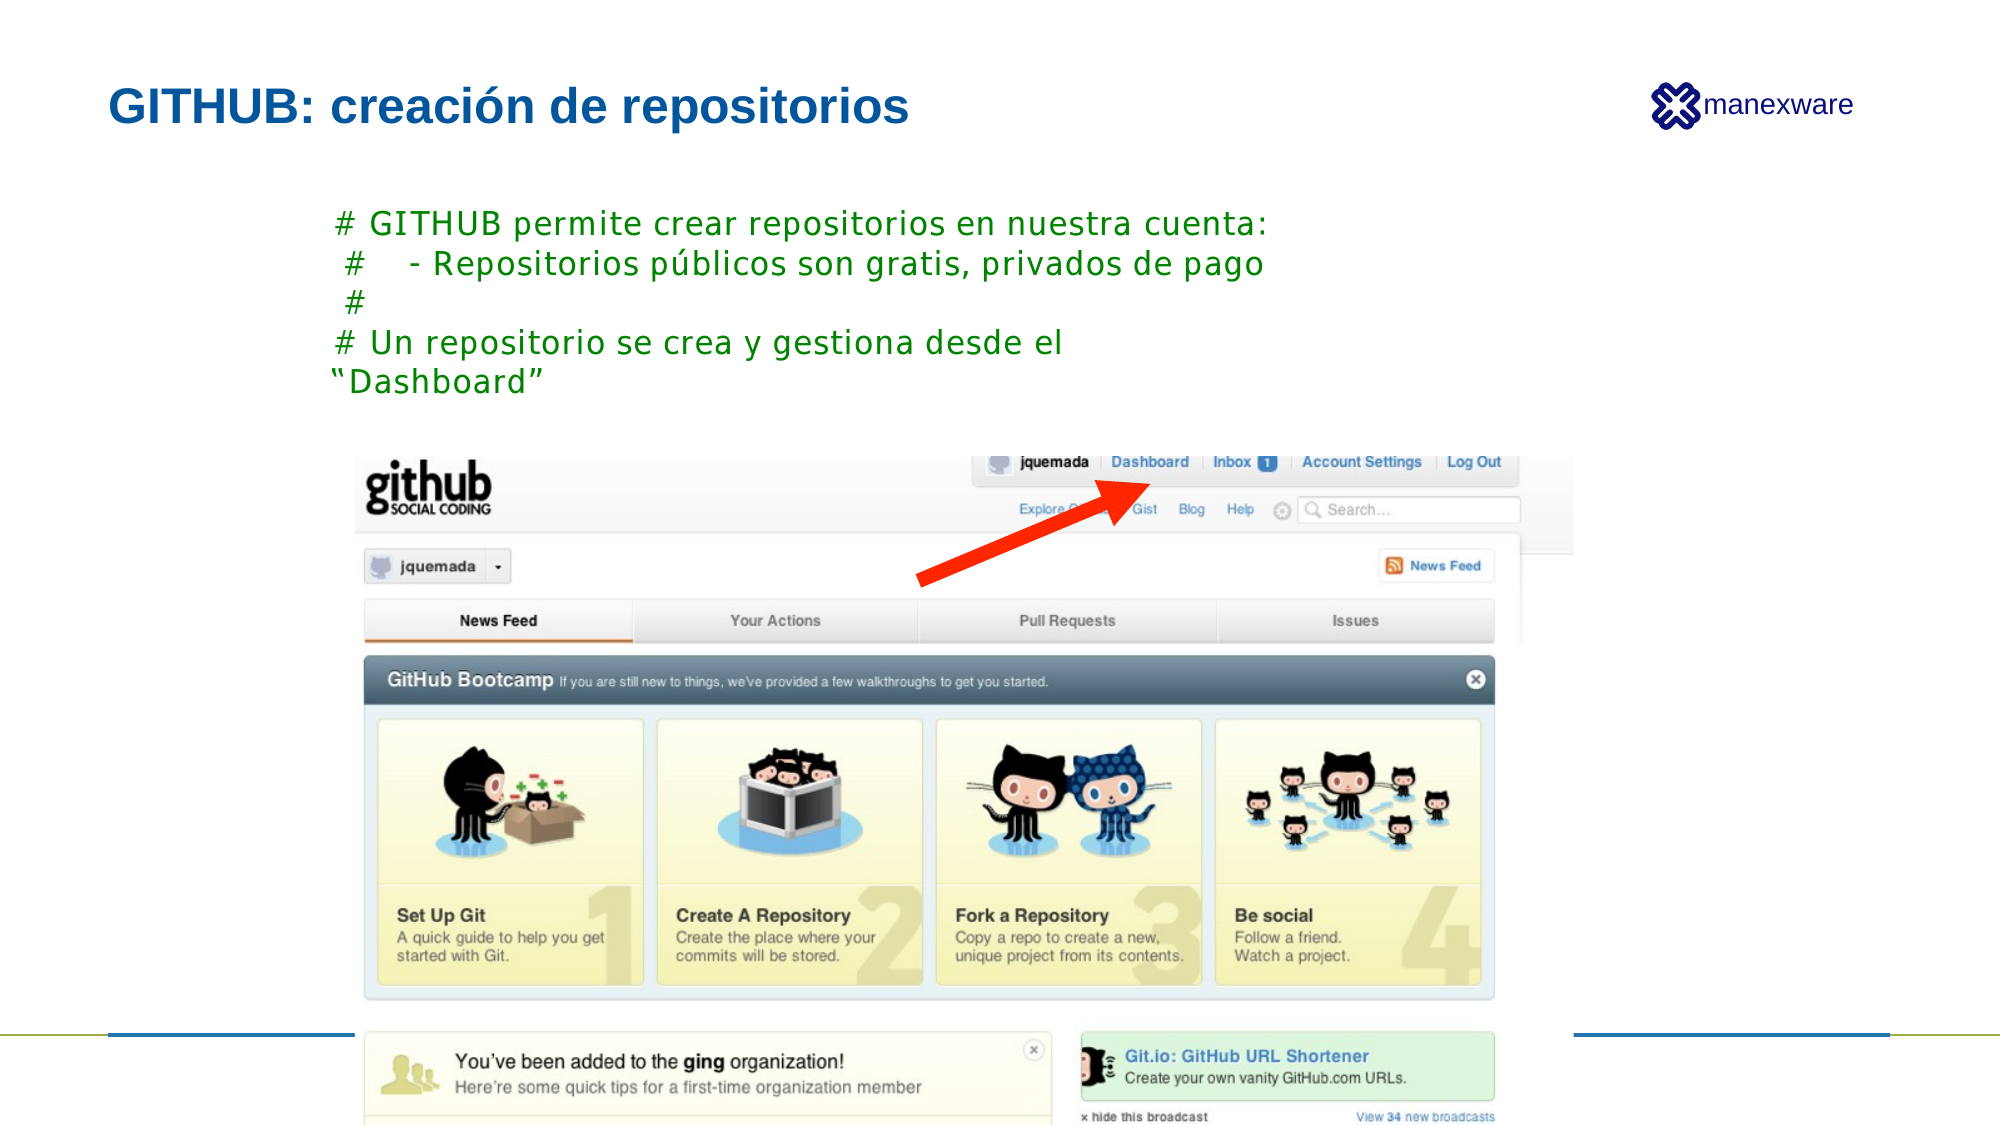

# GITHUB: creación de repositorios
# GITHUB permite crear repositorios en nuestra cuenta:  #	- Repositorios públicos son gratis, privados de pago  #
# Un repositorio se crea y gestiona desde el “Dashboard”